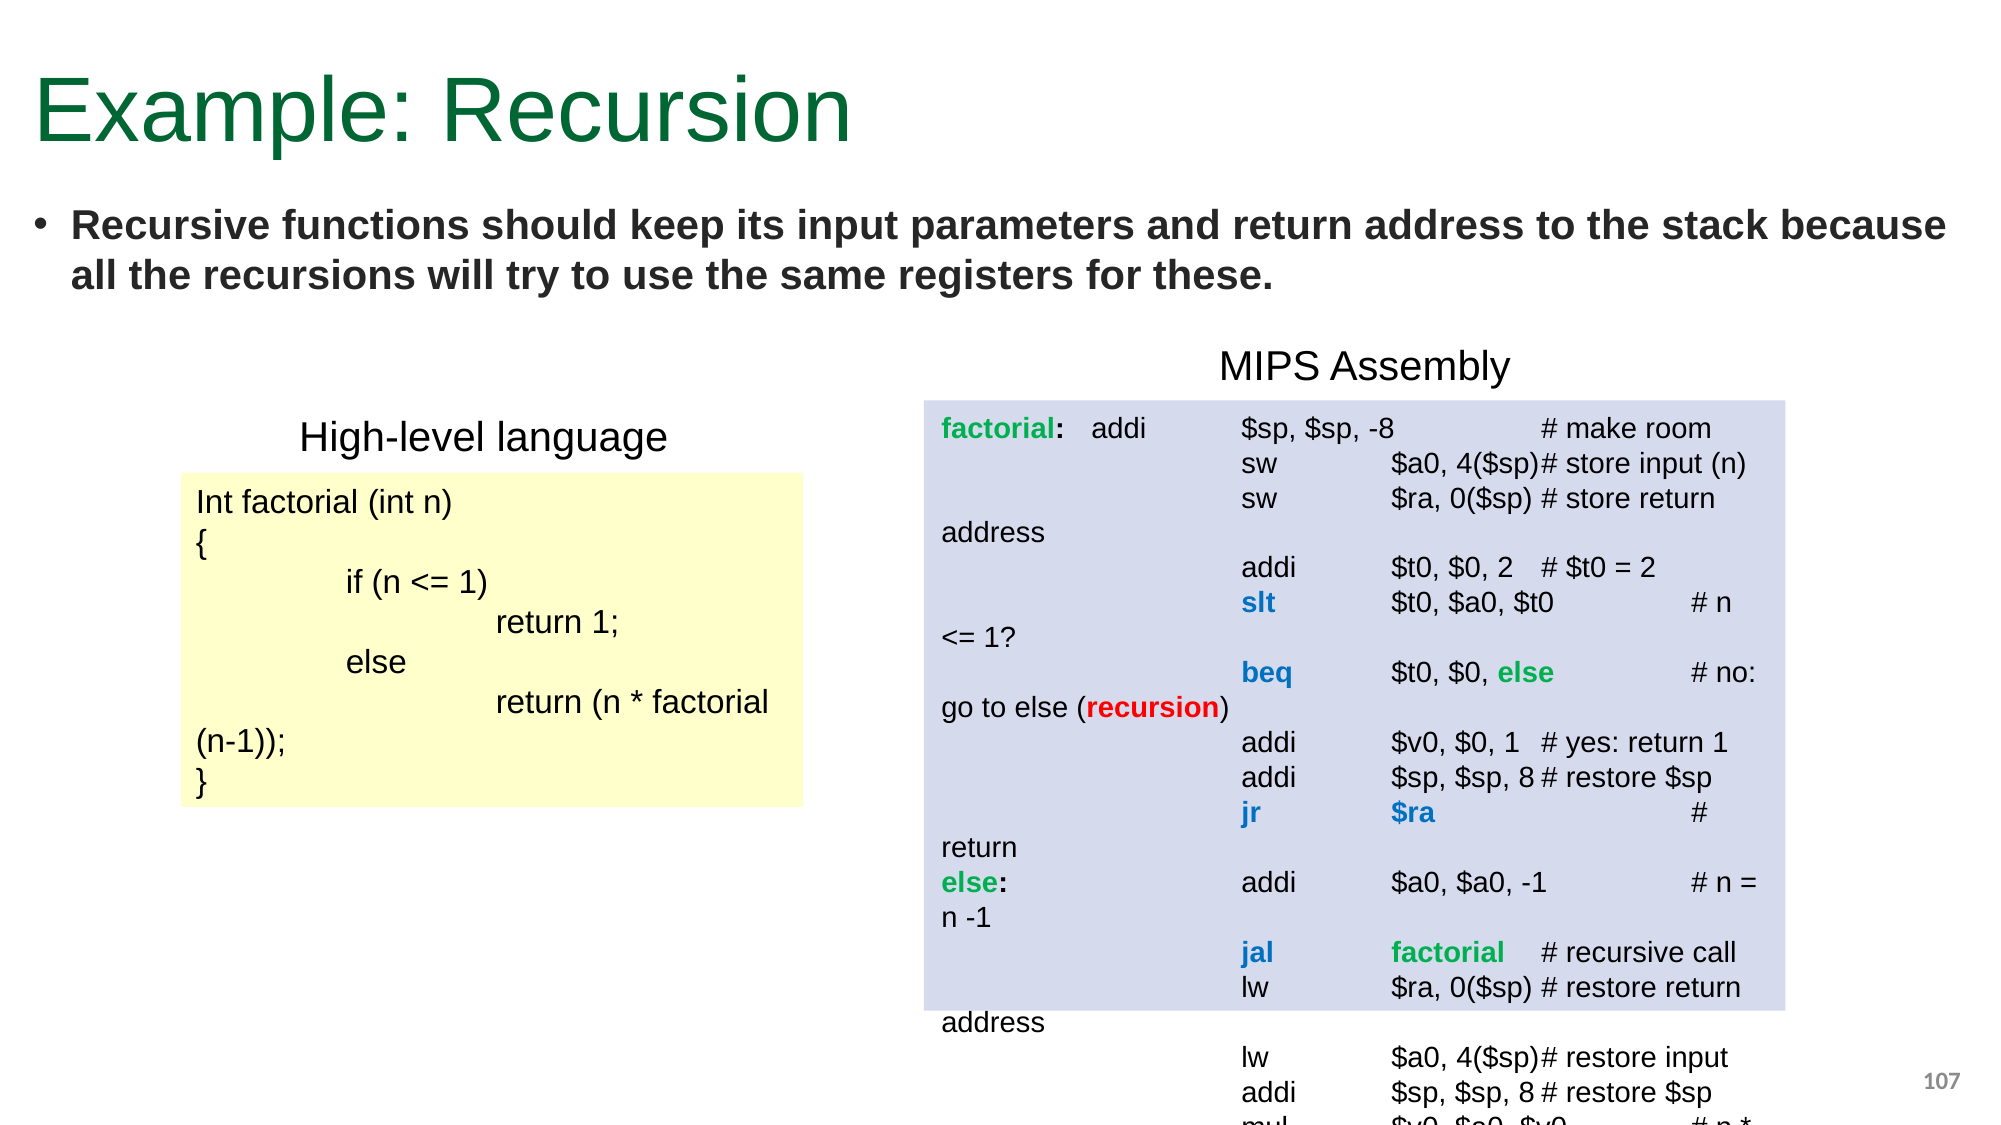

# Example: Recursion
Recursive functions should keep its input parameters and return address to the stack because all the recursions will try to use the same registers for these.
MIPS Assembly
factorial: 	addi	$sp, $sp, -8	# make room
		sw	$a0, 4($sp)	# store input (n)
		sw 	$ra, 0($sp)	# store return address
		addi	$t0, $0, 2	# $t0 = 2
		slt	$t0, $a0, $t0	# n <= 1?
		beq	$t0, $0, else	# no: go to else (recursion)
		addi	$v0, $0, 1	# yes: return 1
		addi	$sp, $sp, 8	# restore $sp
		jr	$ra		# return
else:		addi	$a0, $a0, -1	# n = n -1
		jal	factorial	# recursive call
		lw	$ra, 0($sp)	# restore return address
		lw	$a0, 4($sp)	# restore input
		addi	$sp, $sp, 8	# restore $sp
		mul	$v0, $a0, $v0	# n * factorial(n-1)
		jr	$ra		# return
High-level language
Int factorial (int n)
{
	if (n <= 1)
		return 1;
	else
		return (n * factorial (n-1));
}
107